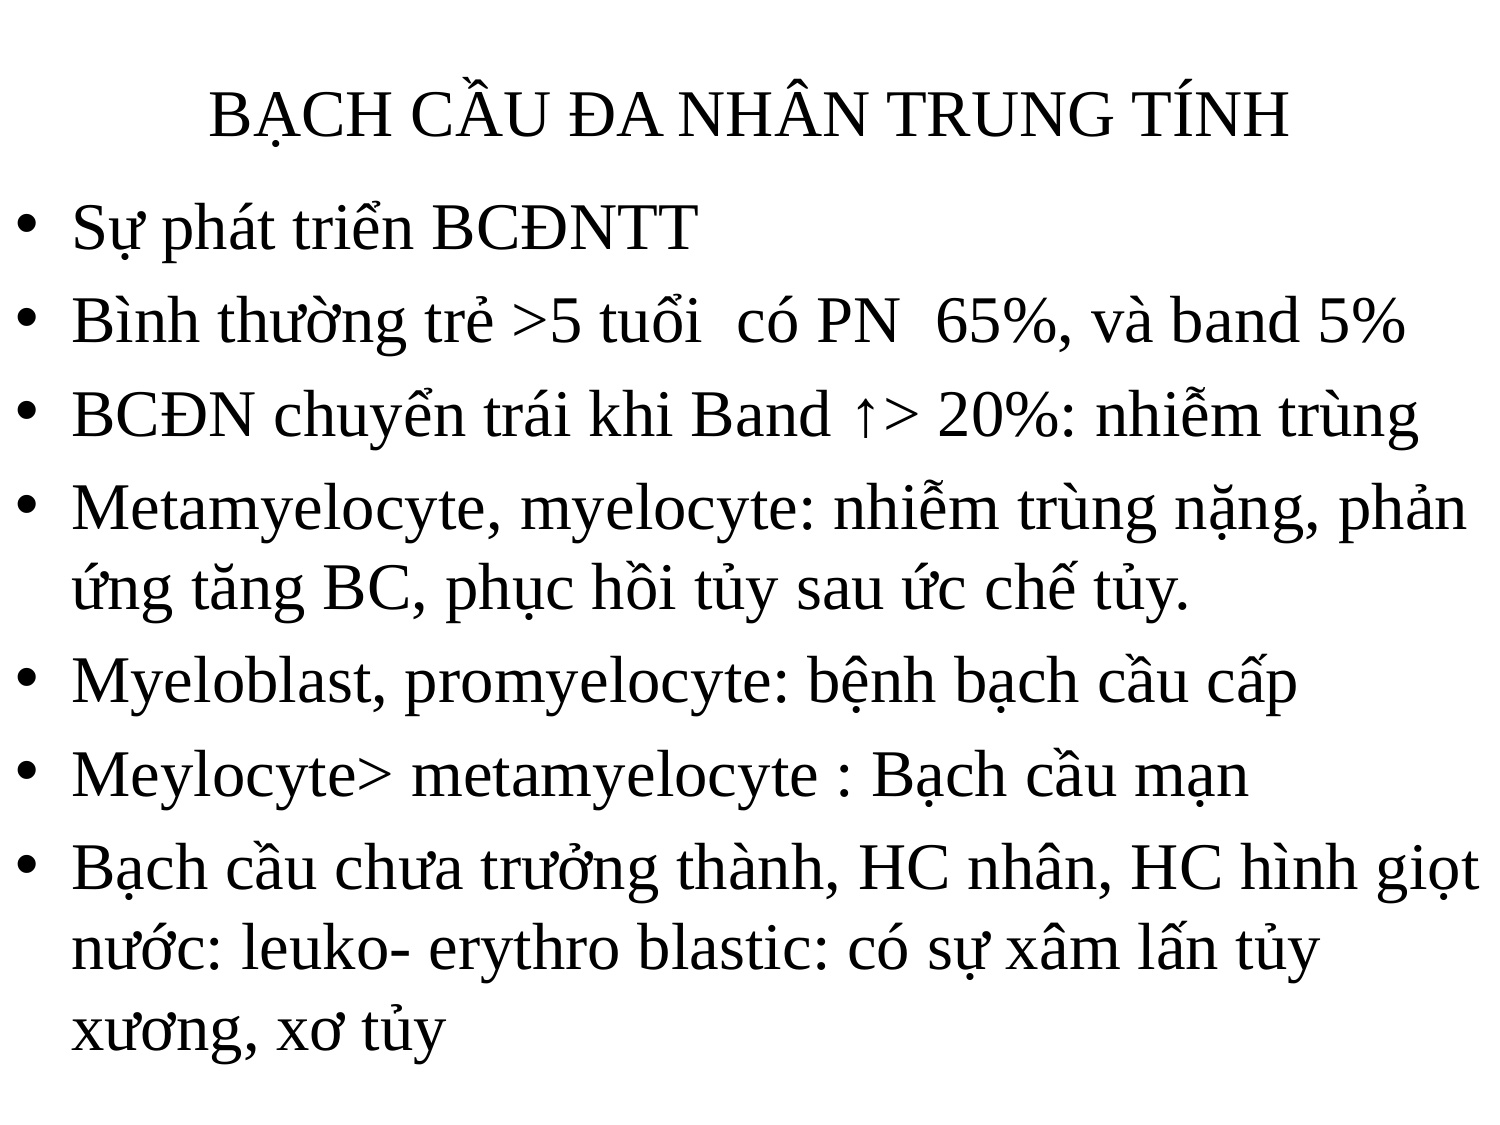

# BẠCH CẦU ĐA NHÂN TRUNG TÍNH
Sự phát triển BCĐNTT
Bình thường trẻ >5 tuổi  có PN  65%, và band 5%
BCĐN chuyển trái khi Band ↑> 20%: nhiễm trùng
Metamyelocyte, myelocyte: nhiễm trùng nặng, phản ứng tăng BC, phục hồi tủy sau ức chế tủy.
Myeloblast, promyelocyte: bệnh bạch cầu cấp
Meylocyte> metamyelocyte : Bạch cầu mạn
Bạch cầu chưa trưởng thành, HC nhân, HC hình giọt nước: leuko- erythro blastic: có sự xâm lấn tủy xương, xơ tủy